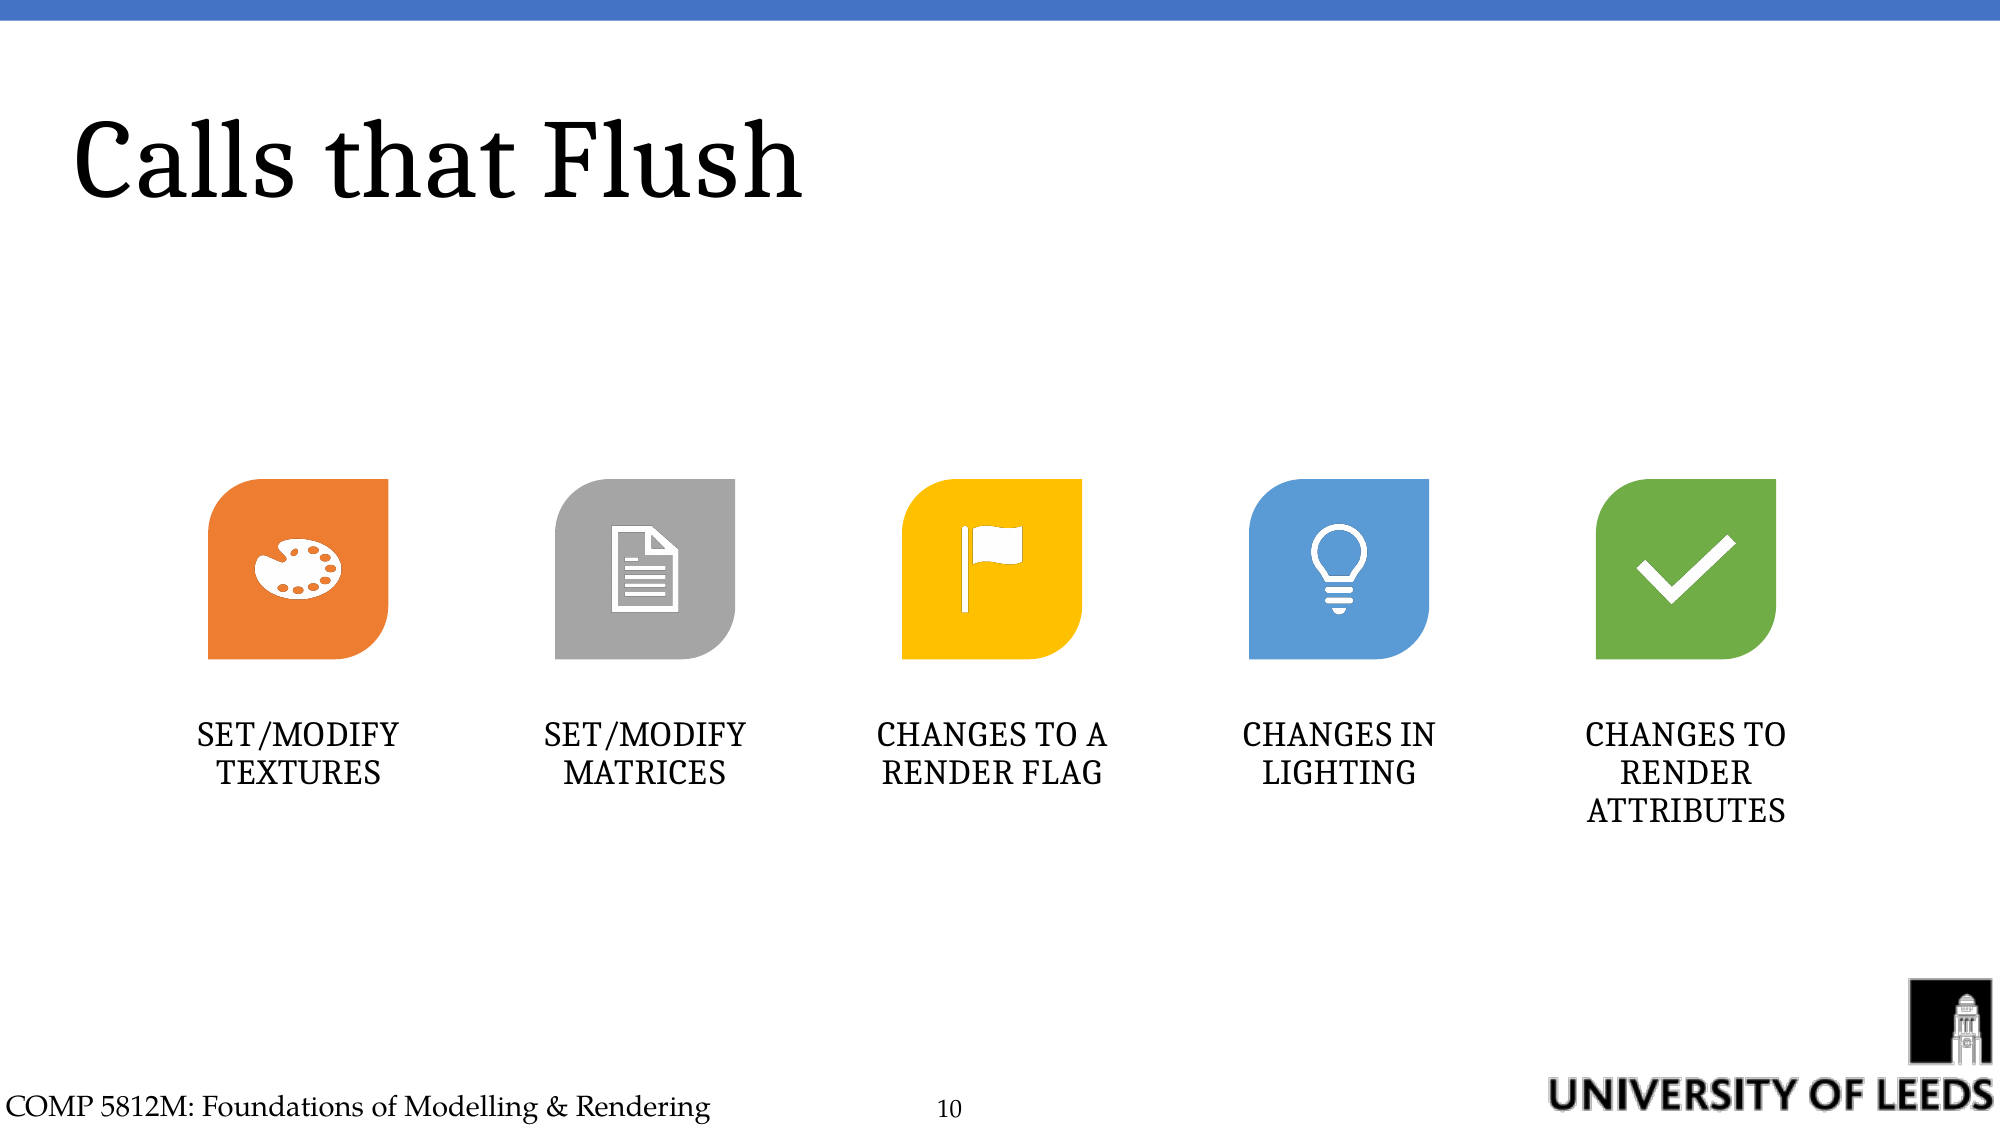

# Calls that Flush
Set/modify textures
Set/modify matrices
Changes to a render flag
Changes in lighting
Changes to render attributes